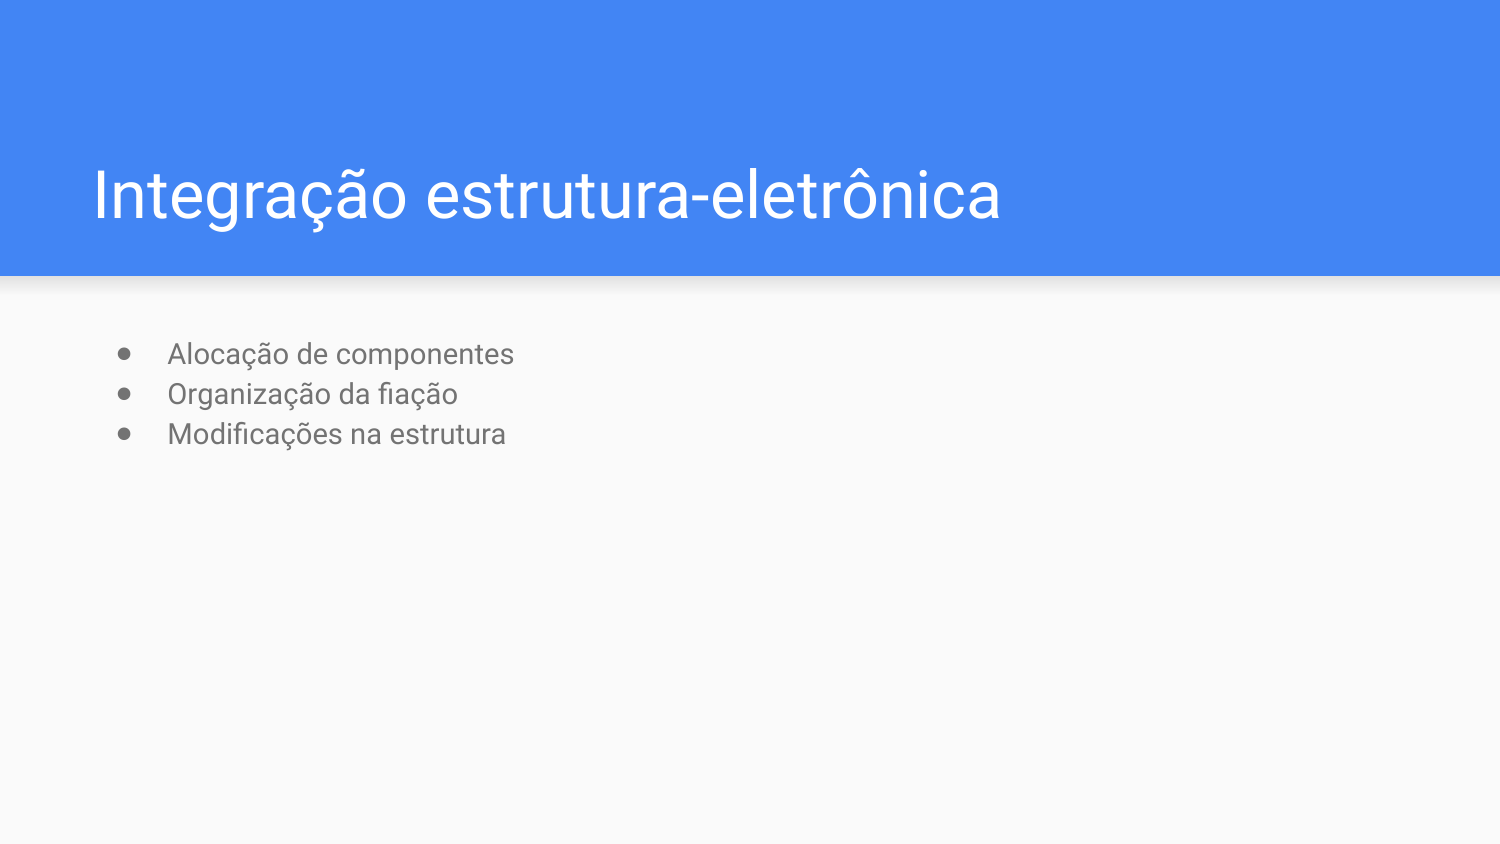

# Integração estrutura-eletrônica
Alocação de componentes
Organização da fiação
Modificações na estrutura